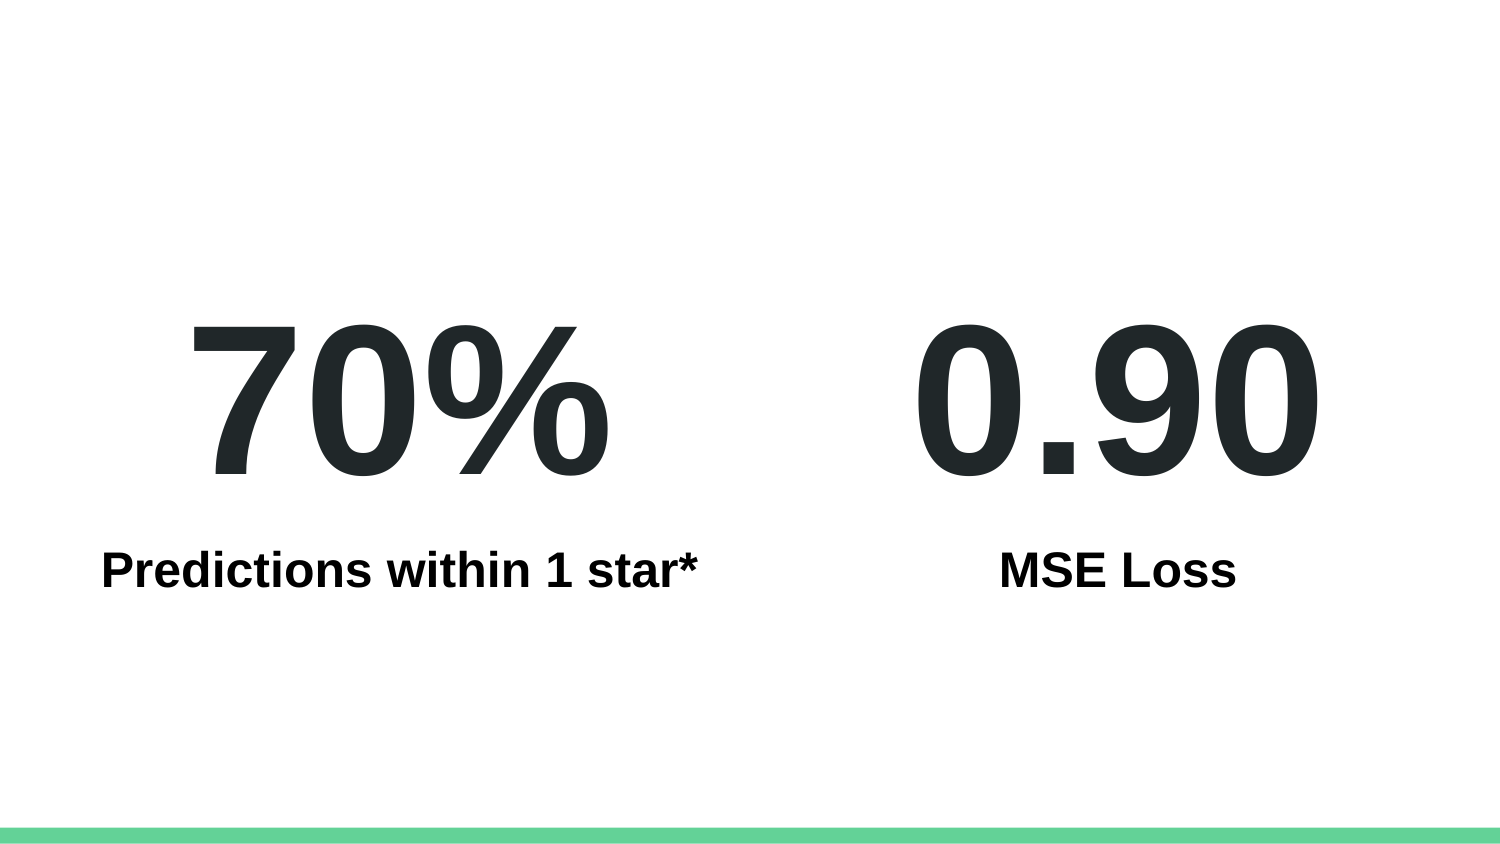

# 70%
0.90
Predictions within 1 star*
MSE Loss